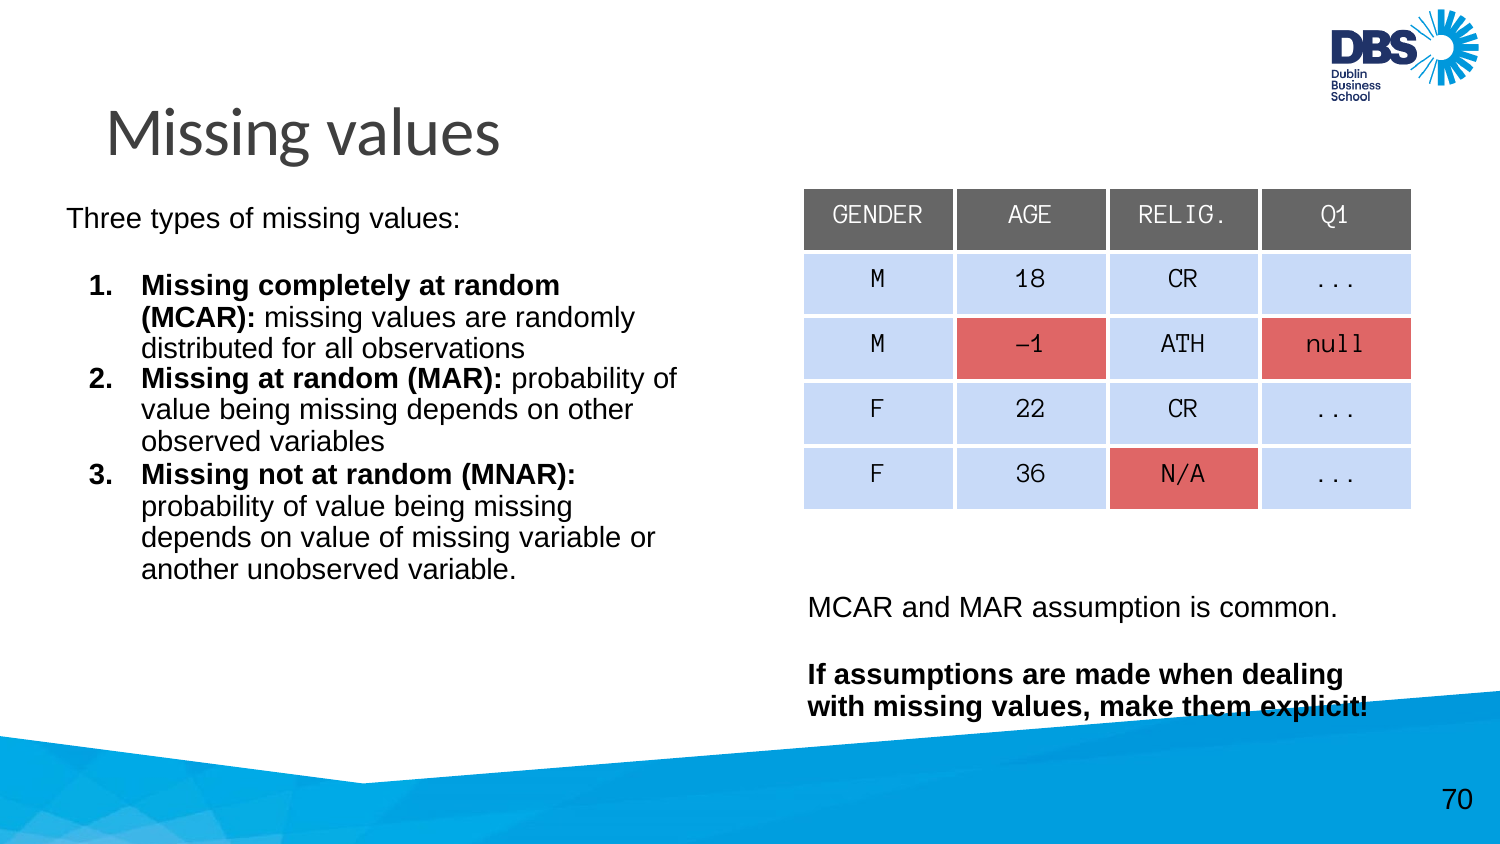

# Missing values
| GENDER | AGE | RELIG. | Q1 |
| --- | --- | --- | --- |
| M | 18 | CR | ... |
| M | -1 | ATH | null |
| F | 22 | CR | ... |
| F | 36 | N/A | ... |
Three types of missing values:

Missing completely at random (MCAR): missing values are randomly distributed for all observations
Missing at random (MAR): probability of
value being missing depends on other
observed variables
Missing not at random (MNAR): probability of value being missing depends on value of missing variable or another unobserved variable.
MCAR and MAR assumption is common.

If assumptions are made when dealing with missing values, make them explicit!
70